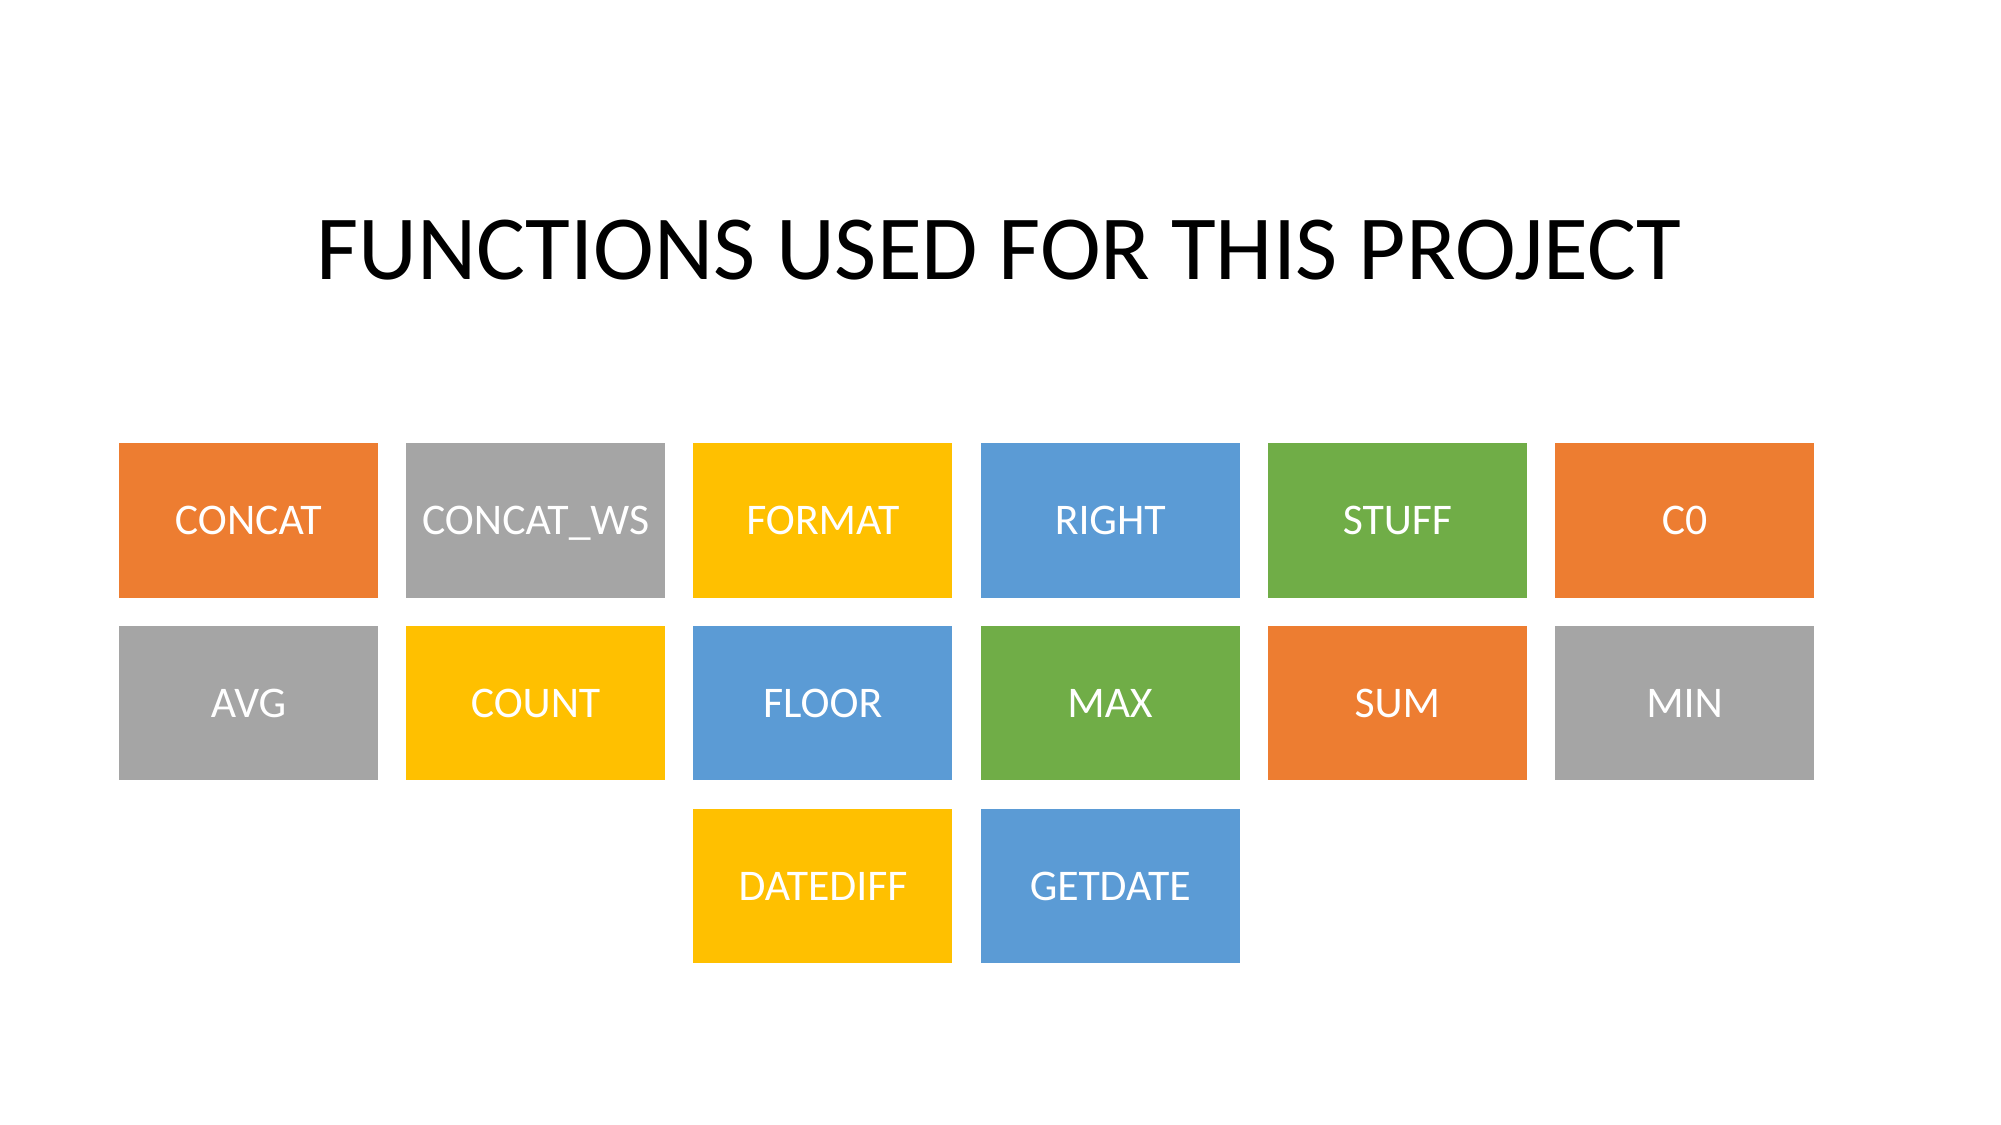

FUNCTIONS USED FOR THIS PROJECT
CONCAT
CONCAT_WS
FORMAT
RIGHT
STUFF
C0
AVG
COUNT
FLOOR
MAX
SUM
MIN
DATEDIFF
GETDATE